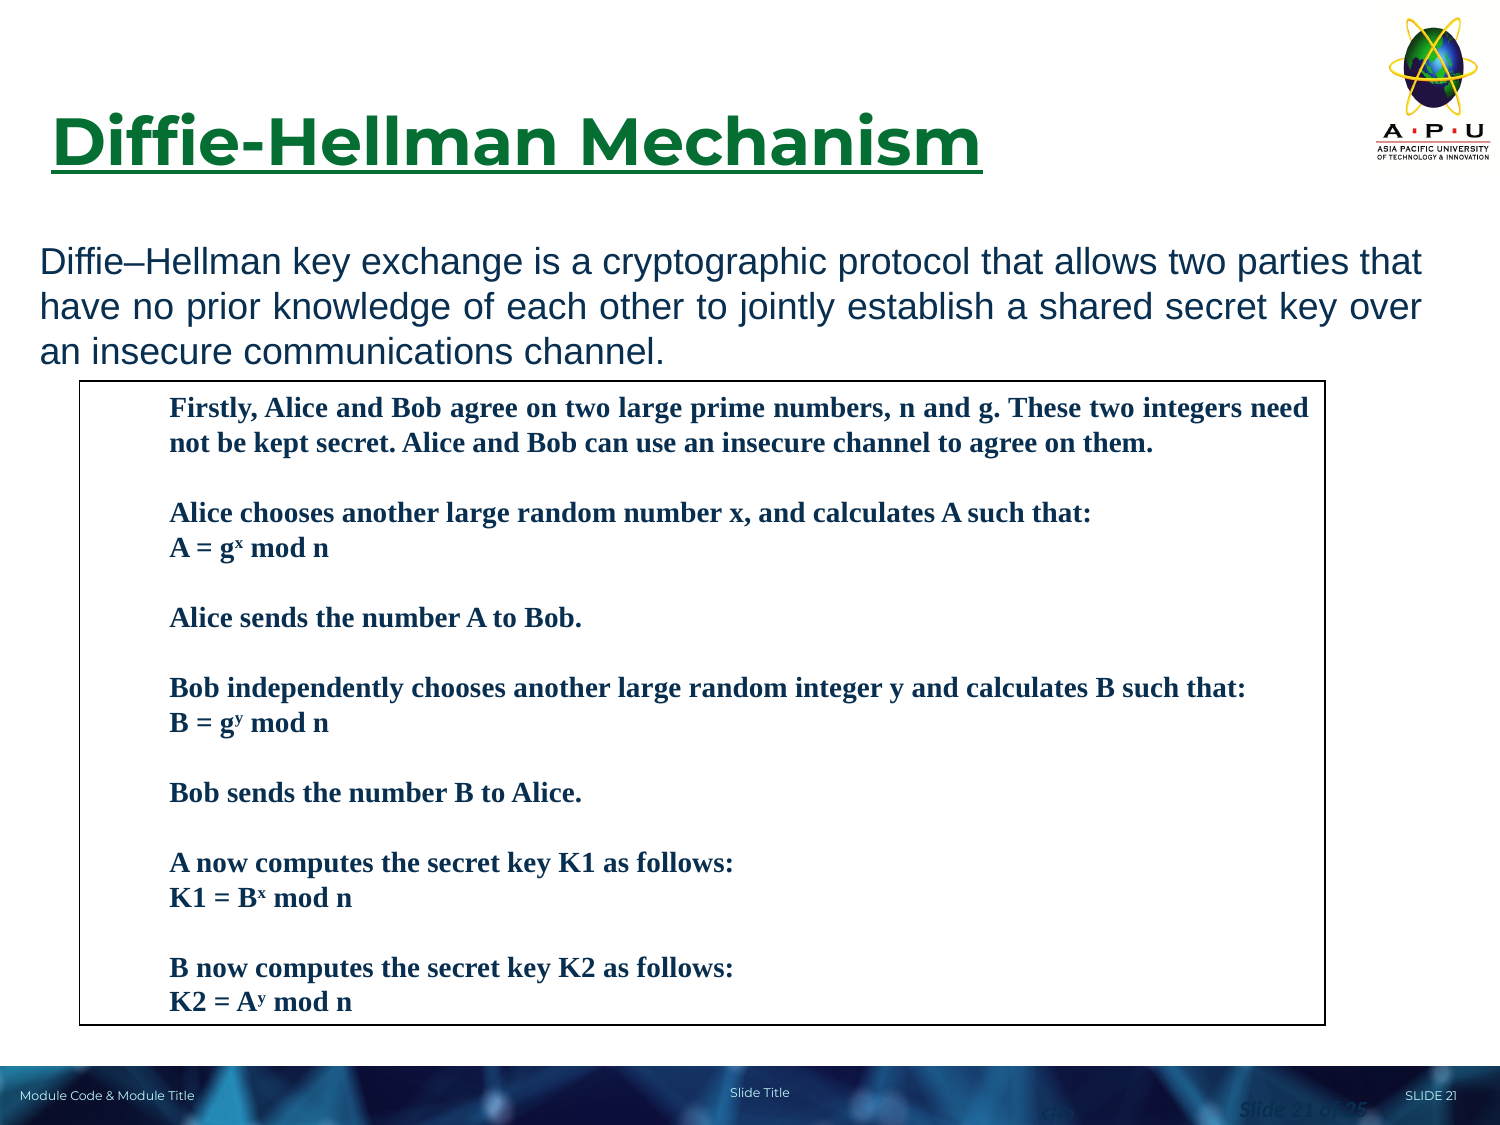

# Diffie-Hellman Mechanism
Diffie–Hellman key exchange is a cryptographic protocol that allows two parties that have no prior knowledge of each other to jointly establish a shared secret key over an insecure communications channel.
Firstly, Alice and Bob agree on two large prime numbers, n and g. These two integers need not be kept secret. Alice and Bob can use an insecure channel to agree on them.

Alice chooses another large random number x, and calculates A such that:
A = gx mod n

Alice sends the number A to Bob.

Bob independently chooses another large random integer y and calculates B such that:
B = gy mod n

Bob sends the number B to Alice.

A now computes the secret key K1 as follows:
K1 = Bx mod n

B now computes the secret key K2 as follows:
K2 = Ay mod n
‹#›